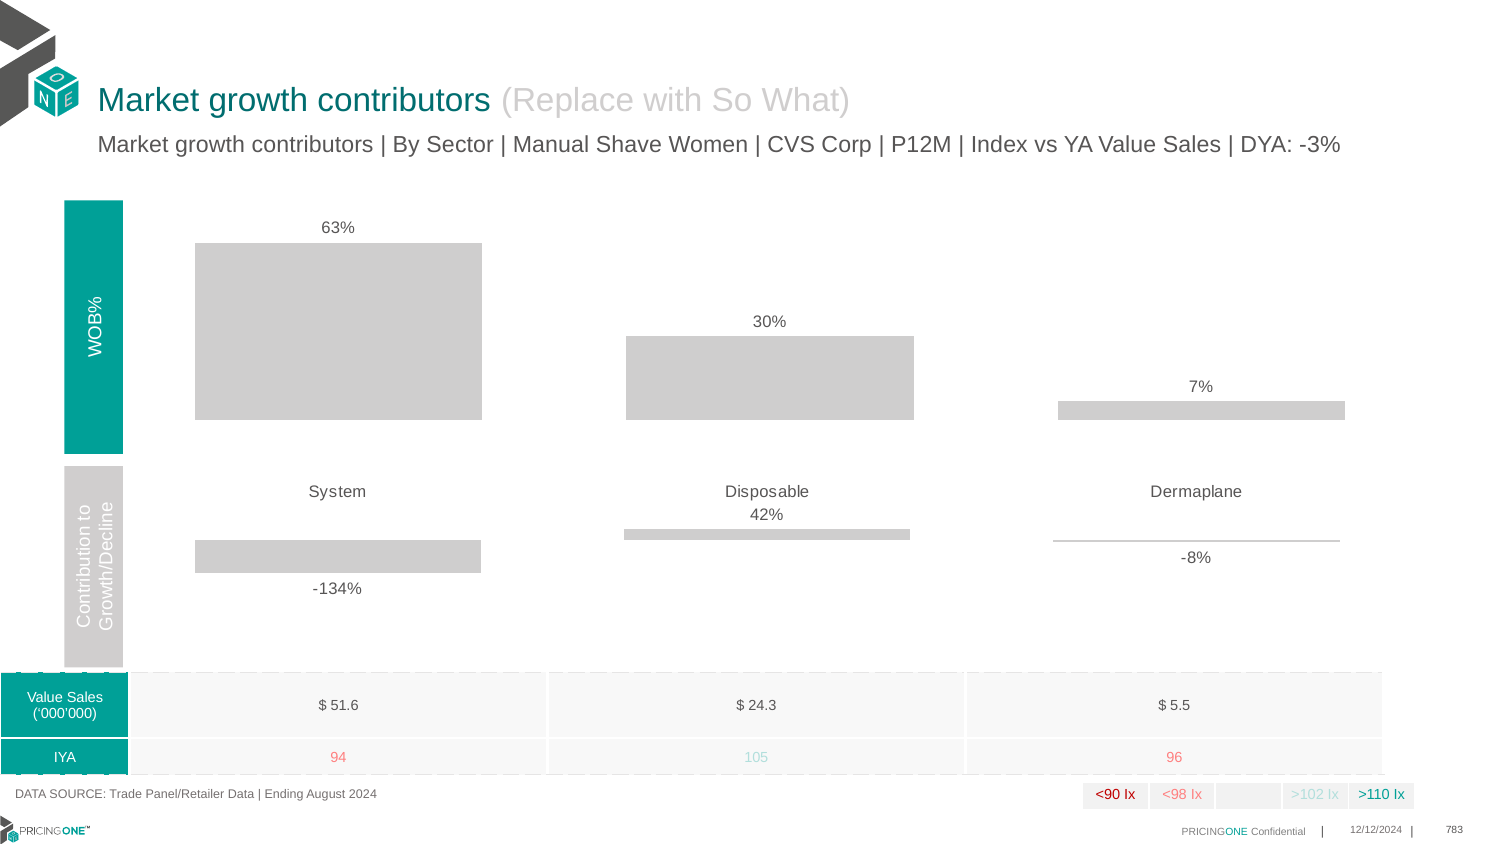

# Market growth contributors (Replace with So What)
Market growth contributors | By Sector | Manual Shave Women | CVS Corp | P12M | Index vs YA Value Sales | DYA: -3%

### Chart

| Category | WoB % |
|---|---|
| System | 0.6336545593550594 |
| Disposable | 0.29902565455562075 |
| Dermaplane | 0.06731978608931986 |
WOB%

### Chart

| Category | Growth Contribution |
|---|---|
| System | -1.3371421475460634 |
| Disposable | 0.4176552987676061 |
| Dermaplane | -0.08051315122154269 |
Contribution to Growth/Decline
| Value Sales (‘000’000) | $ 51.6 | $ 24.3 | $ 5.5 |
| --- | --- | --- | --- |
| IYA | 94 | 105 | 96 |
DATA SOURCE: Trade Panel/Retailer Data | Ending August 2024
| <90 Ix | <98 Ix |  | >102 Ix | >110 Ix |
| --- | --- | --- | --- | --- |

12/12/2024
783